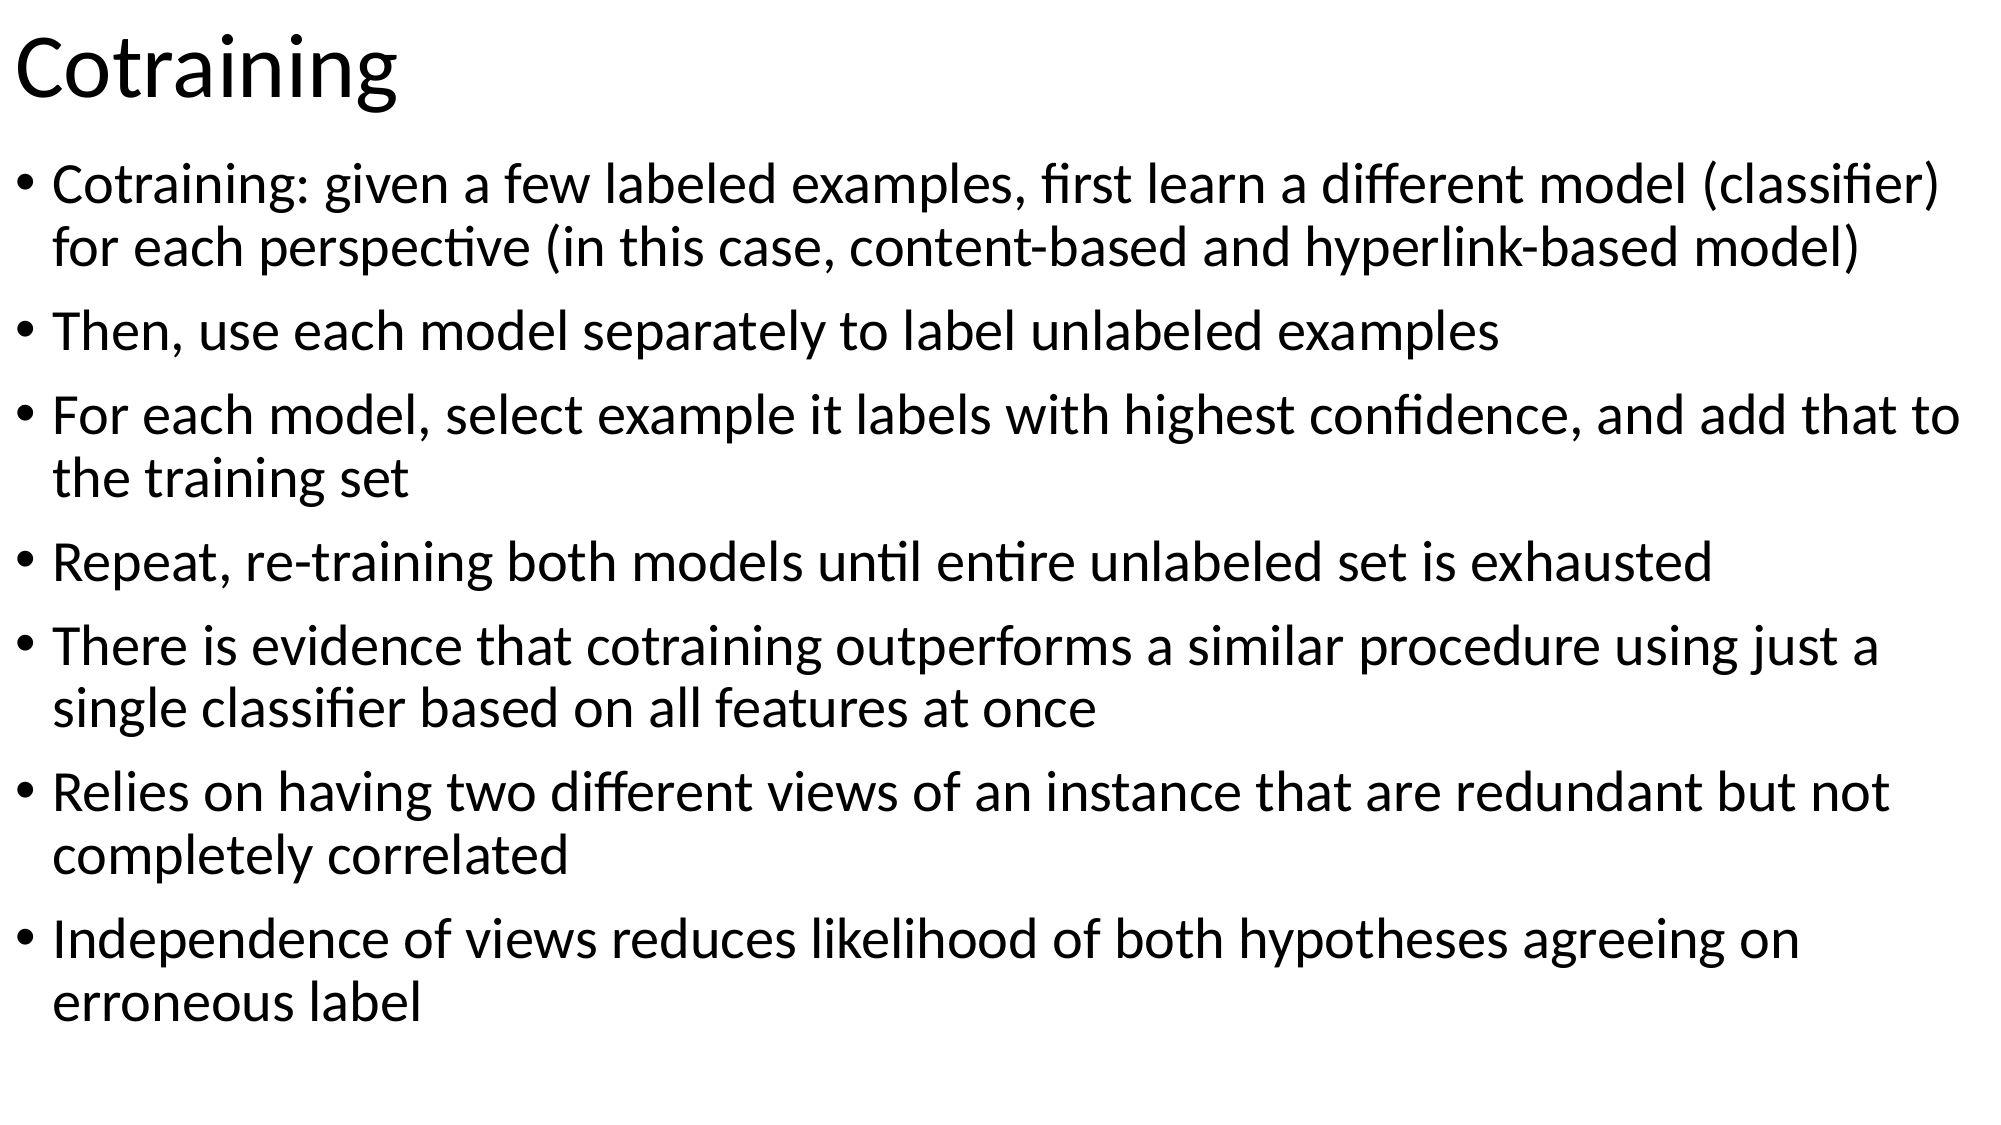

# Cotraining
Cotraining: given a few labeled examples, first learn a different model (classifier) for each perspective (in this case, content-based and hyperlink-based model)
Then, use each model separately to label unlabeled examples
For each model, select example it labels with highest confidence, and add that to the training set
Repeat, re-training both models until entire unlabeled set is exhausted
There is evidence that cotraining outperforms a similar procedure using just a single classifier based on all features at once
Relies on having two different views of an instance that are redundant but not completely correlated
Independence of views reduces likelihood of both hypotheses agreeing on erroneous label